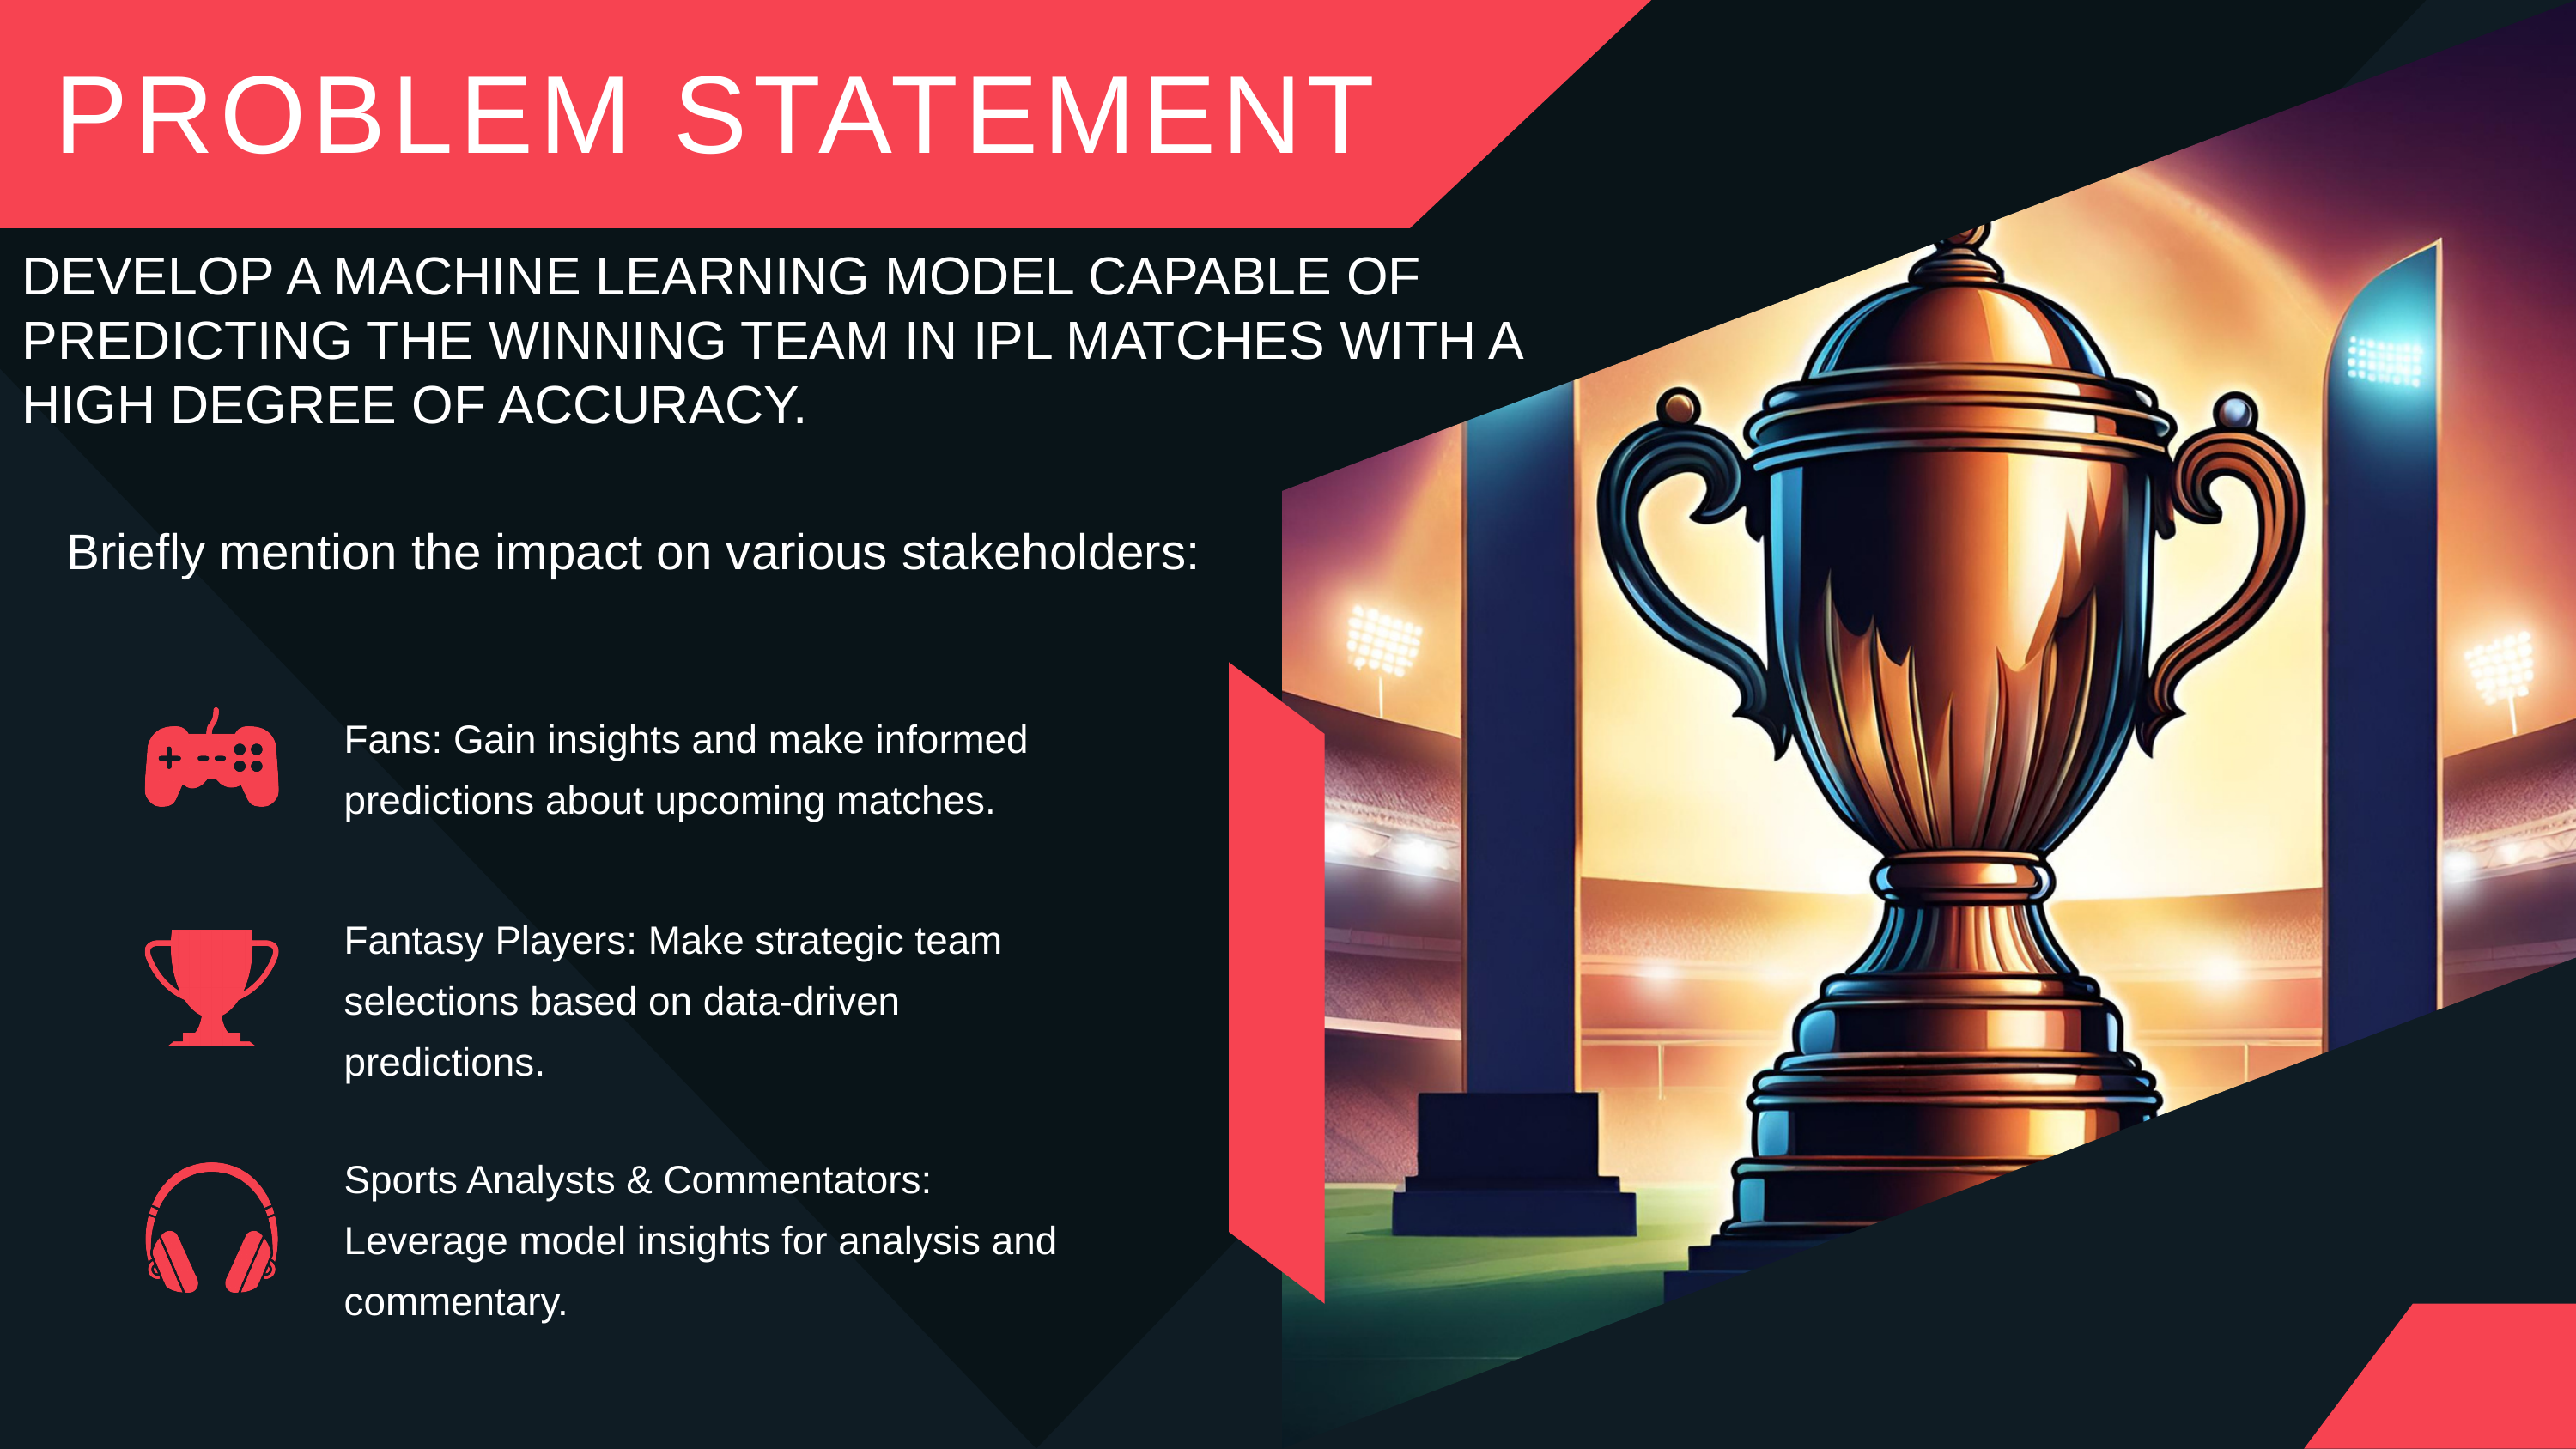

PROBLEM STATEMENT
DEVELOP A MACHINE LEARNING MODEL CAPABLE OF PREDICTING THE WINNING TEAM IN IPL MATCHES WITH A HIGH DEGREE OF ACCURACY.

Briefly mention the impact on various stakeholders:

Fans: Gain insights and make informed predictions about upcoming matches.

Fantasy Players: Make strategic team selections based on data-driven predictions.

Sports Analysts & Commentators: Leverage model insights for analysis and commentary.